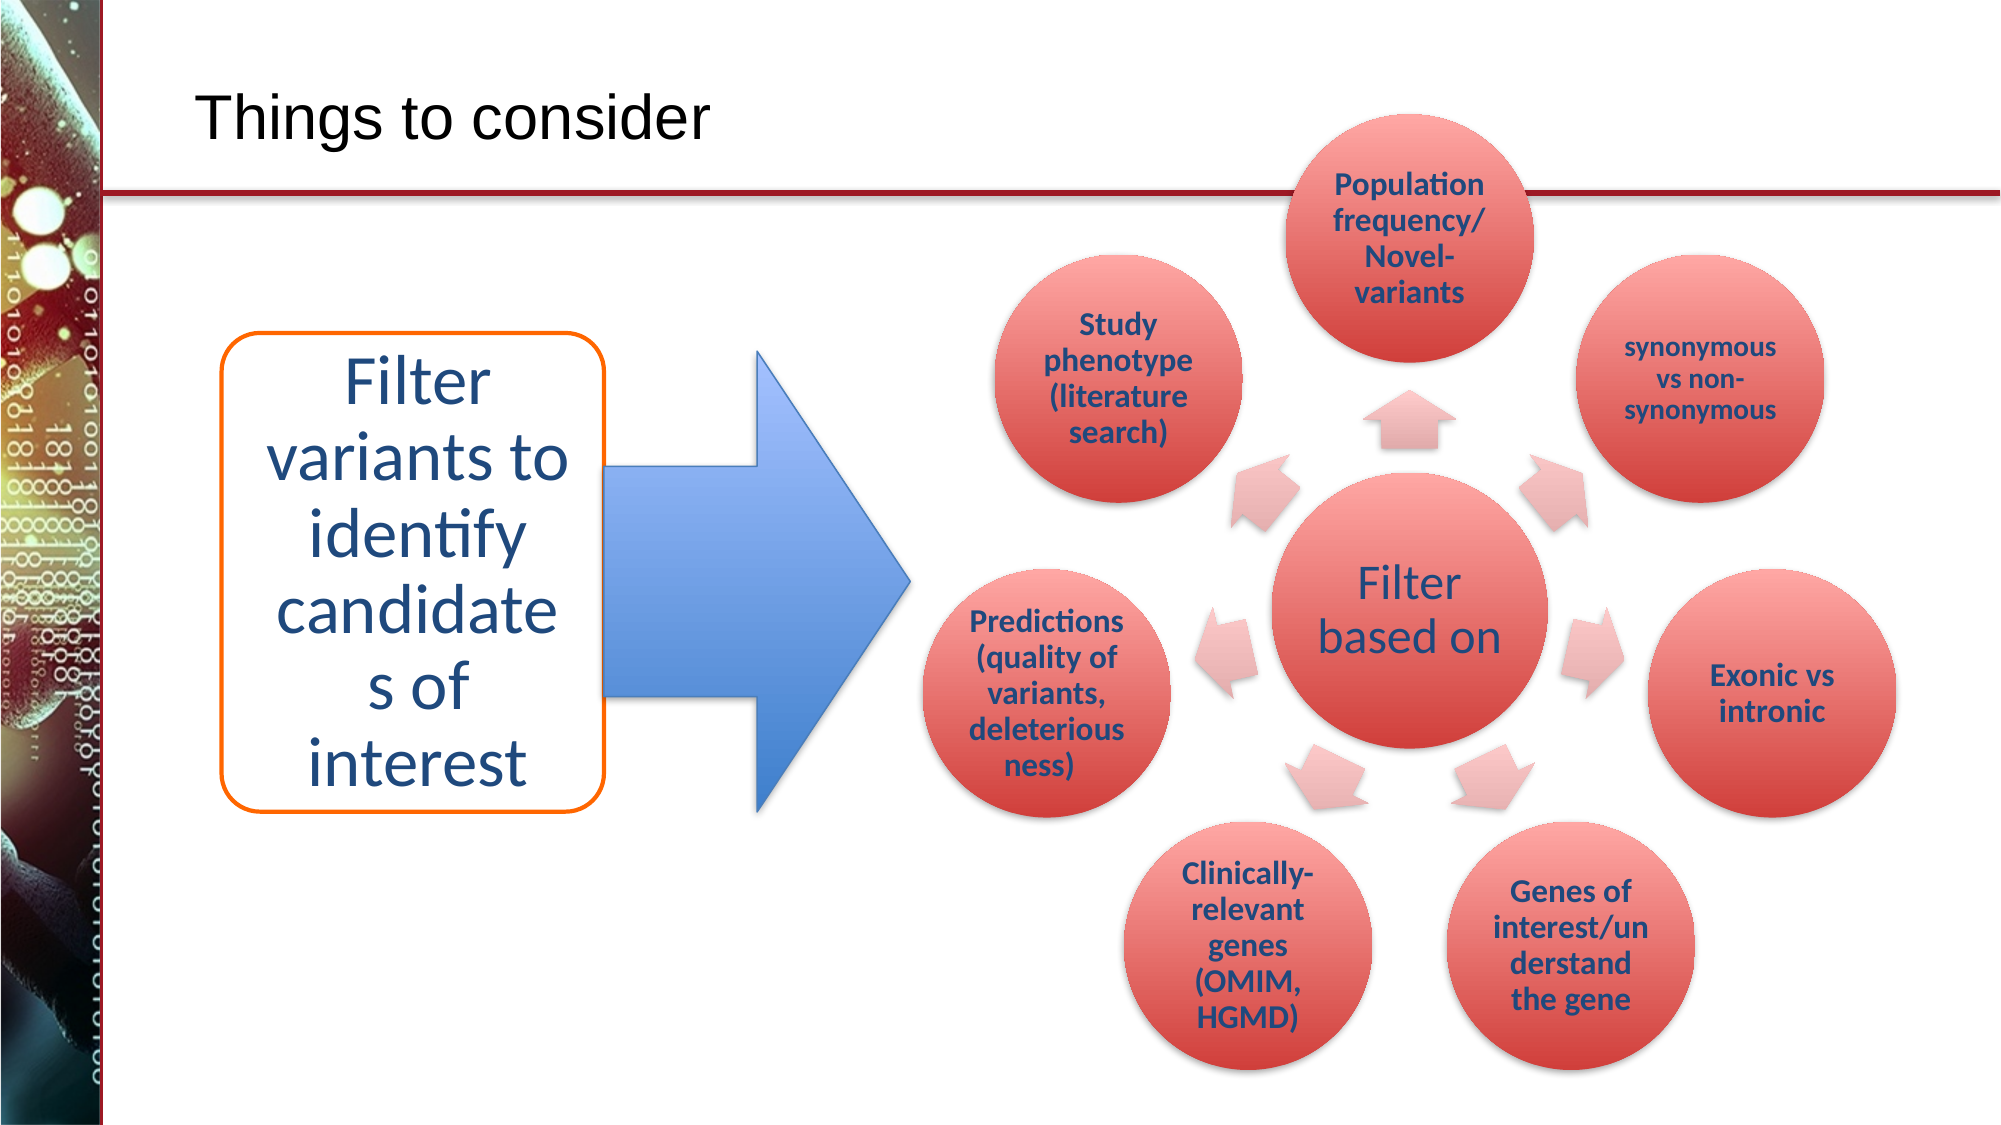

# Things to consider
Filter based on

Population frequency/Novel-variants

synonymous vs non-synonymous

Exonic vs intronic

Genes of interest/understand the gene

Clinically-relevant genes (OMIM, HGMD)

Predictions (quality of variants, deleteriousness)

Study phenotype (literature search)
Filter variants to identify candidates of interest